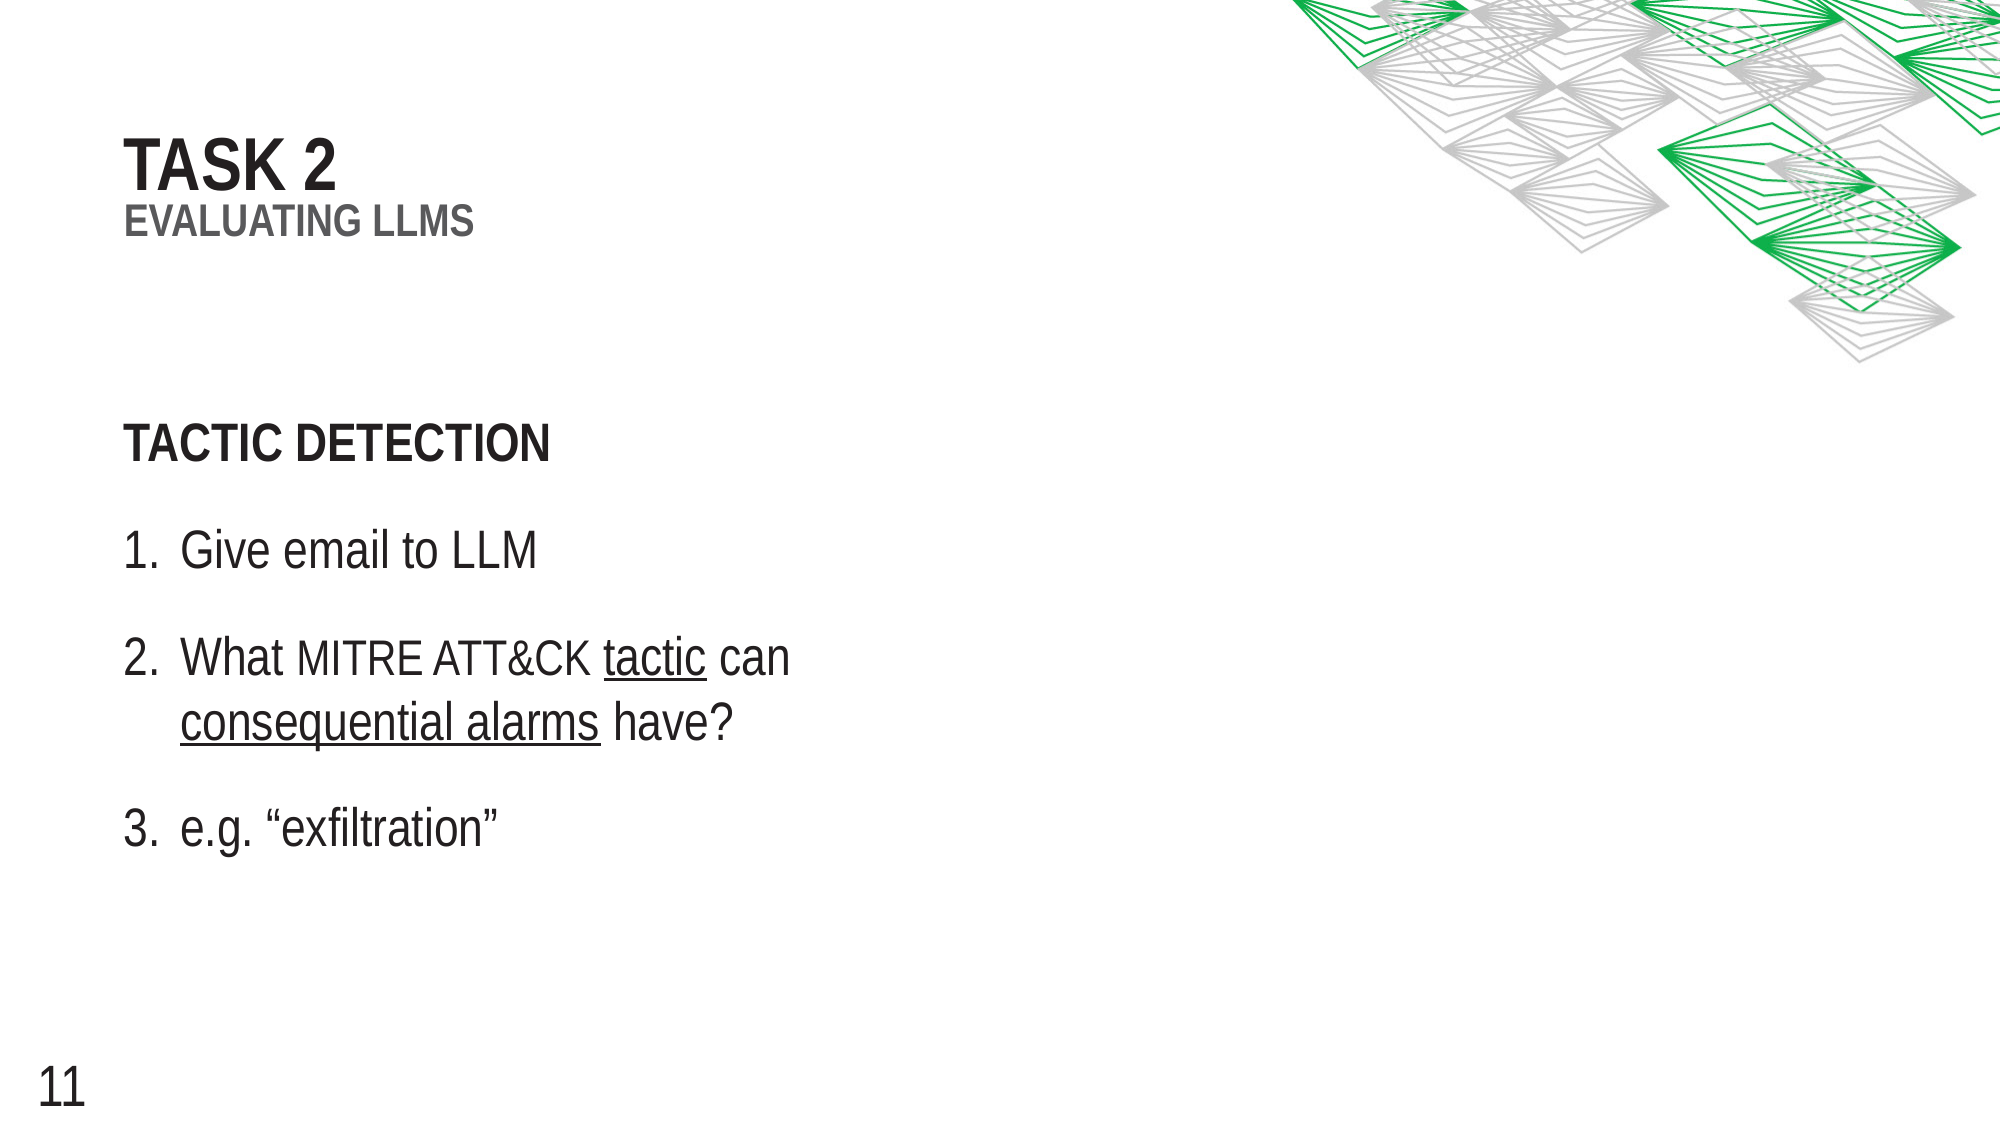

# TASK 2
Evaluating llms
TACTIC DETECTION
Give email to LLM
What MITRE ATT&CK tactic can consequential alarms have?
e.g. “exfiltration”

11